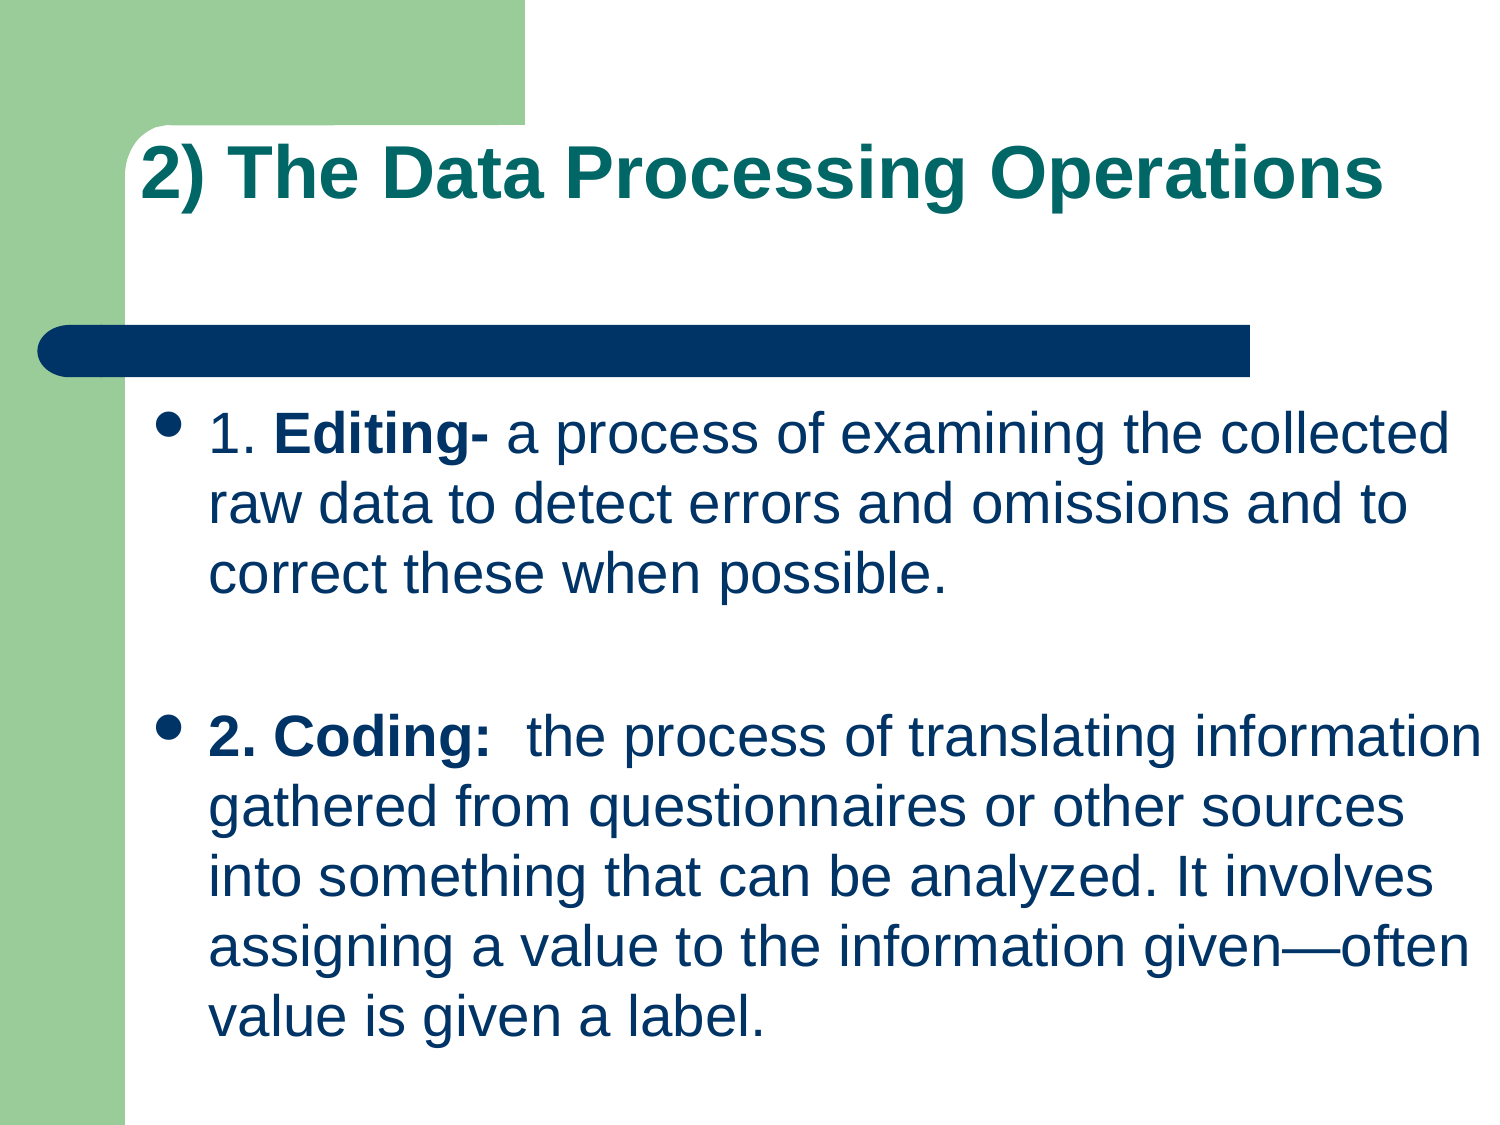

# 2) The Data Processing Operations
1. Editing- a process of examining the collected raw data to detect errors and omissions and to correct these when possible.

2. Coding:  the process of translating information gathered from questionnaires or other sources into something that can be analyzed. It involves assigning a value to the information given—often value is given a label.